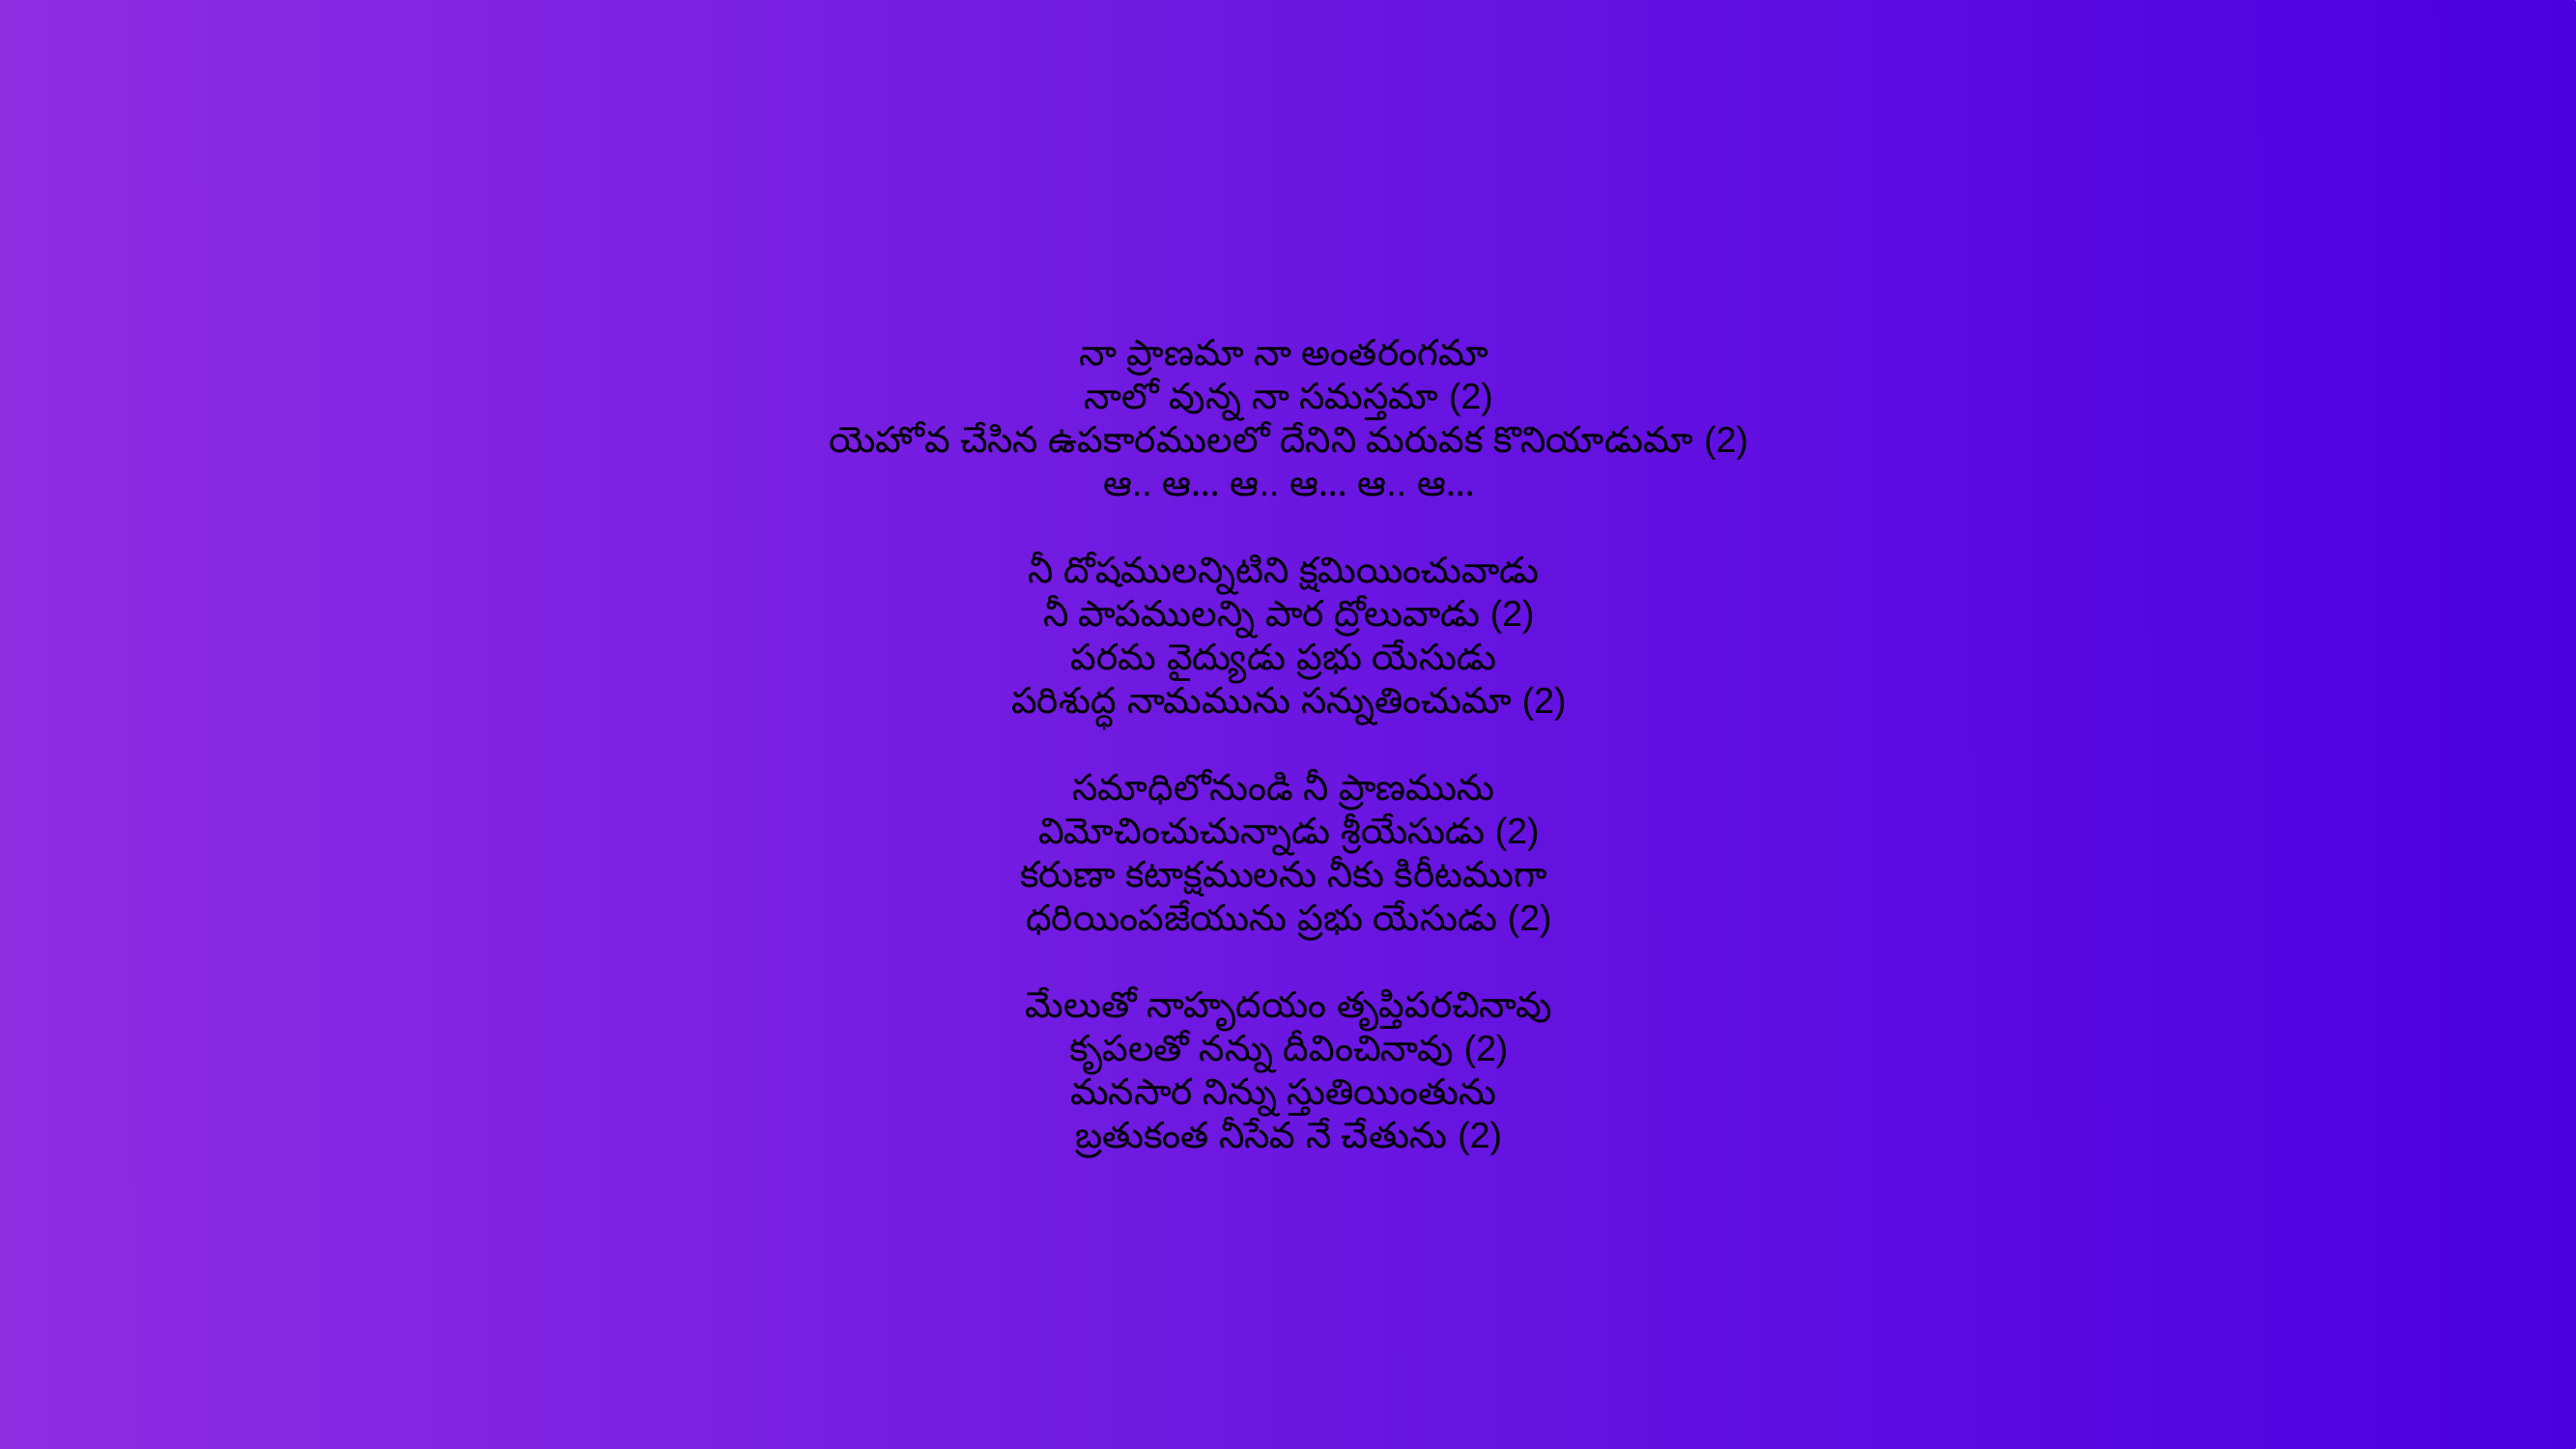

నా ప్రాణమా నా అంతరంగమా
నాలో వున్న నా సమస్తమా (2)
యెహోవ చేసిన ఉపకారములలో దేనిని మరువక కొనియాడుమా (2)
ఆ.. ఆ… ఆ.. ఆ… ఆ.. ఆ…

నీ దోషములన్నిటిని క్షమియించువాడు
నీ పాపములన్ని పార ద్రోలువాడు (2)
పరమ వైద్యుడు ప్రభు యేసుడు
పరిశుద్ధ నామమును సన్నుతించుమా (2)

సమాధిలోనుండి నీ ప్రాణమును
విమోచించుచున్నాడు శ్రీయేసుడు (2)
కరుణా కటాక్షములను నీకు కిరీటముగా
ధరియింపజేయును ప్రభు యేసుడు (2)

మేలుతో నాహృదయం తృప్తిపరచినావు
కృపలతో నన్ను దీవించినావు (2)
మనసార నిన్ను స్తుతియింతును
బ్రతుకంత నీసేవ నే చేతును (2)